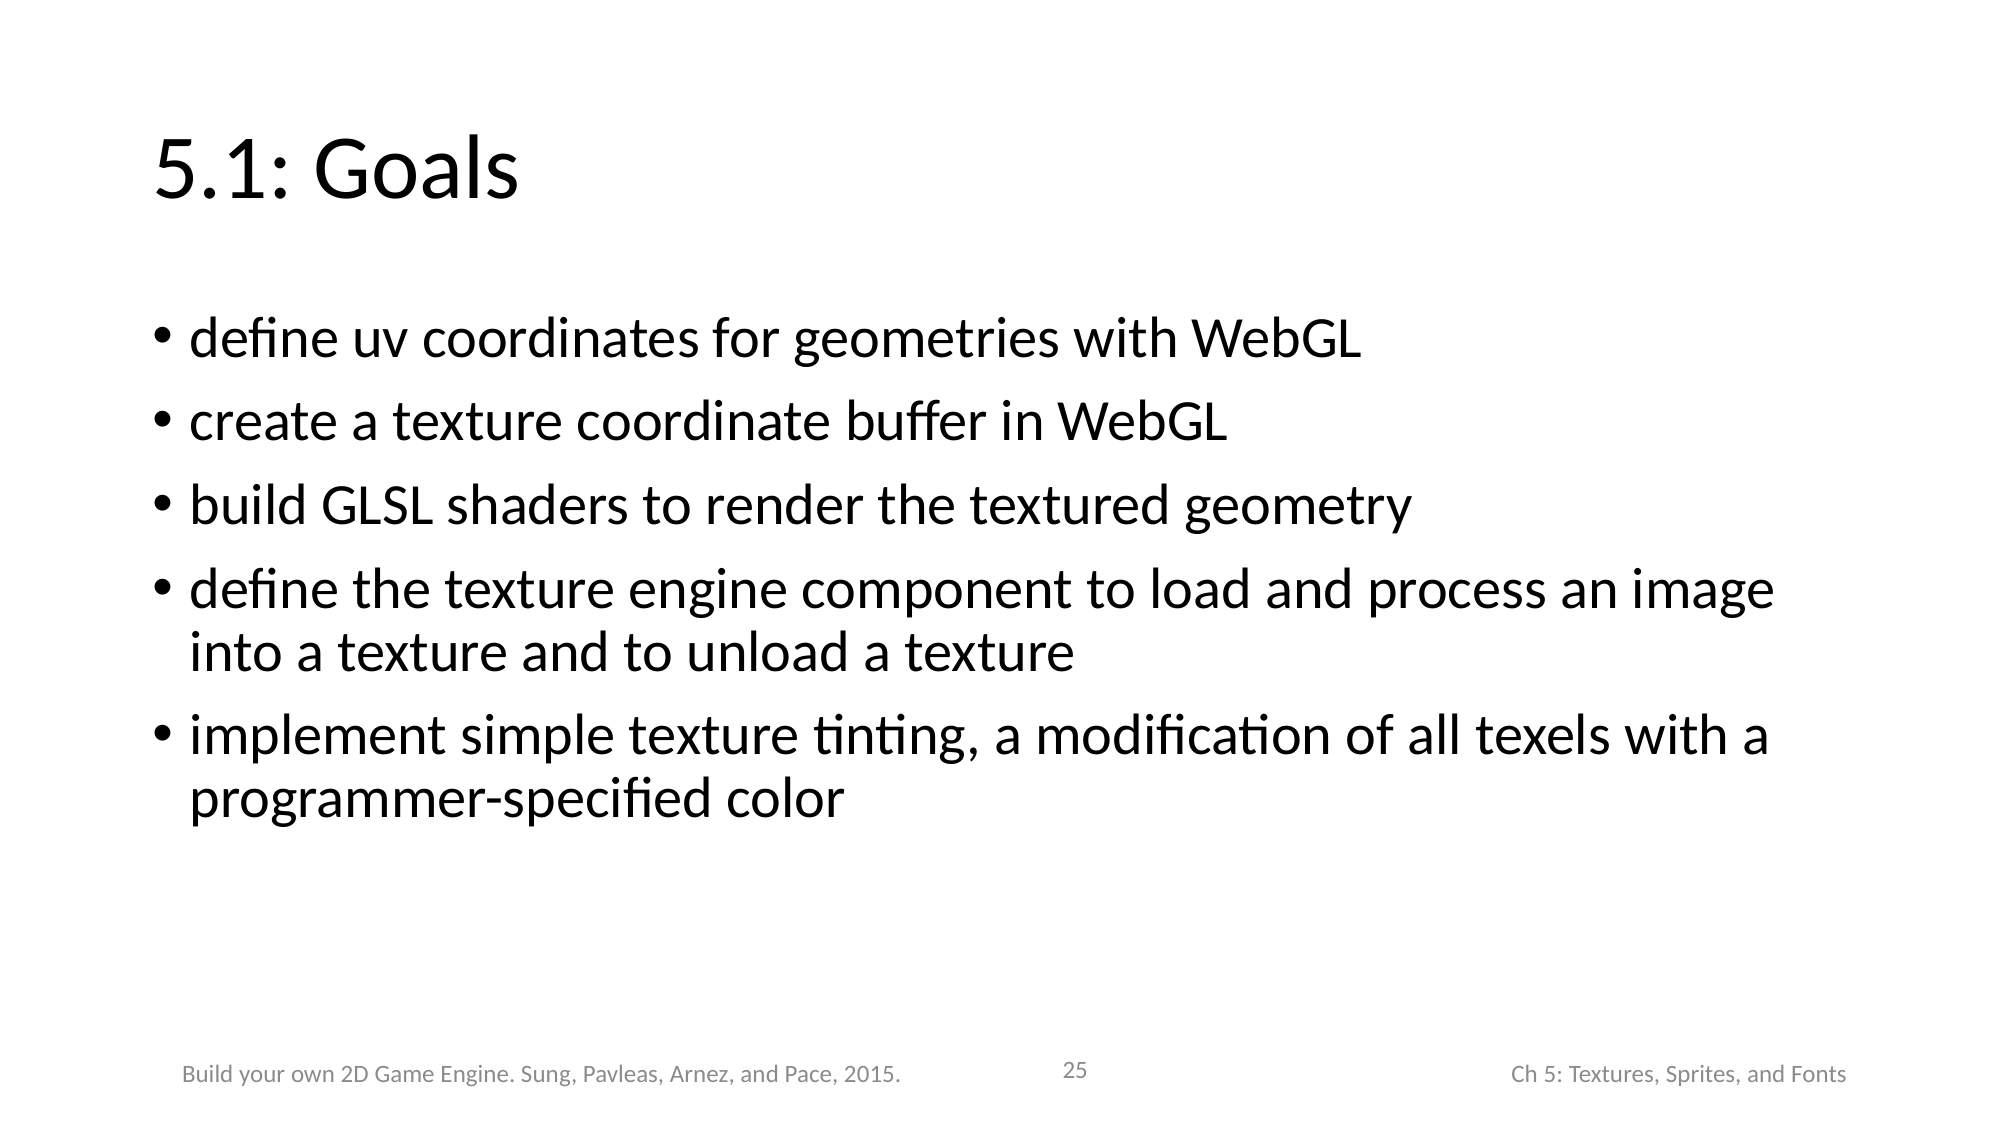

# 5.1: Goals
define uv coordinates for geometries with WebGL
create a texture coordinate buffer in WebGL
build GLSL shaders to render the textured geometry
define the texture engine component to load and process an image into a texture and to unload a texture
implement simple texture tinting, a modification of all texels with a programmer-specified color